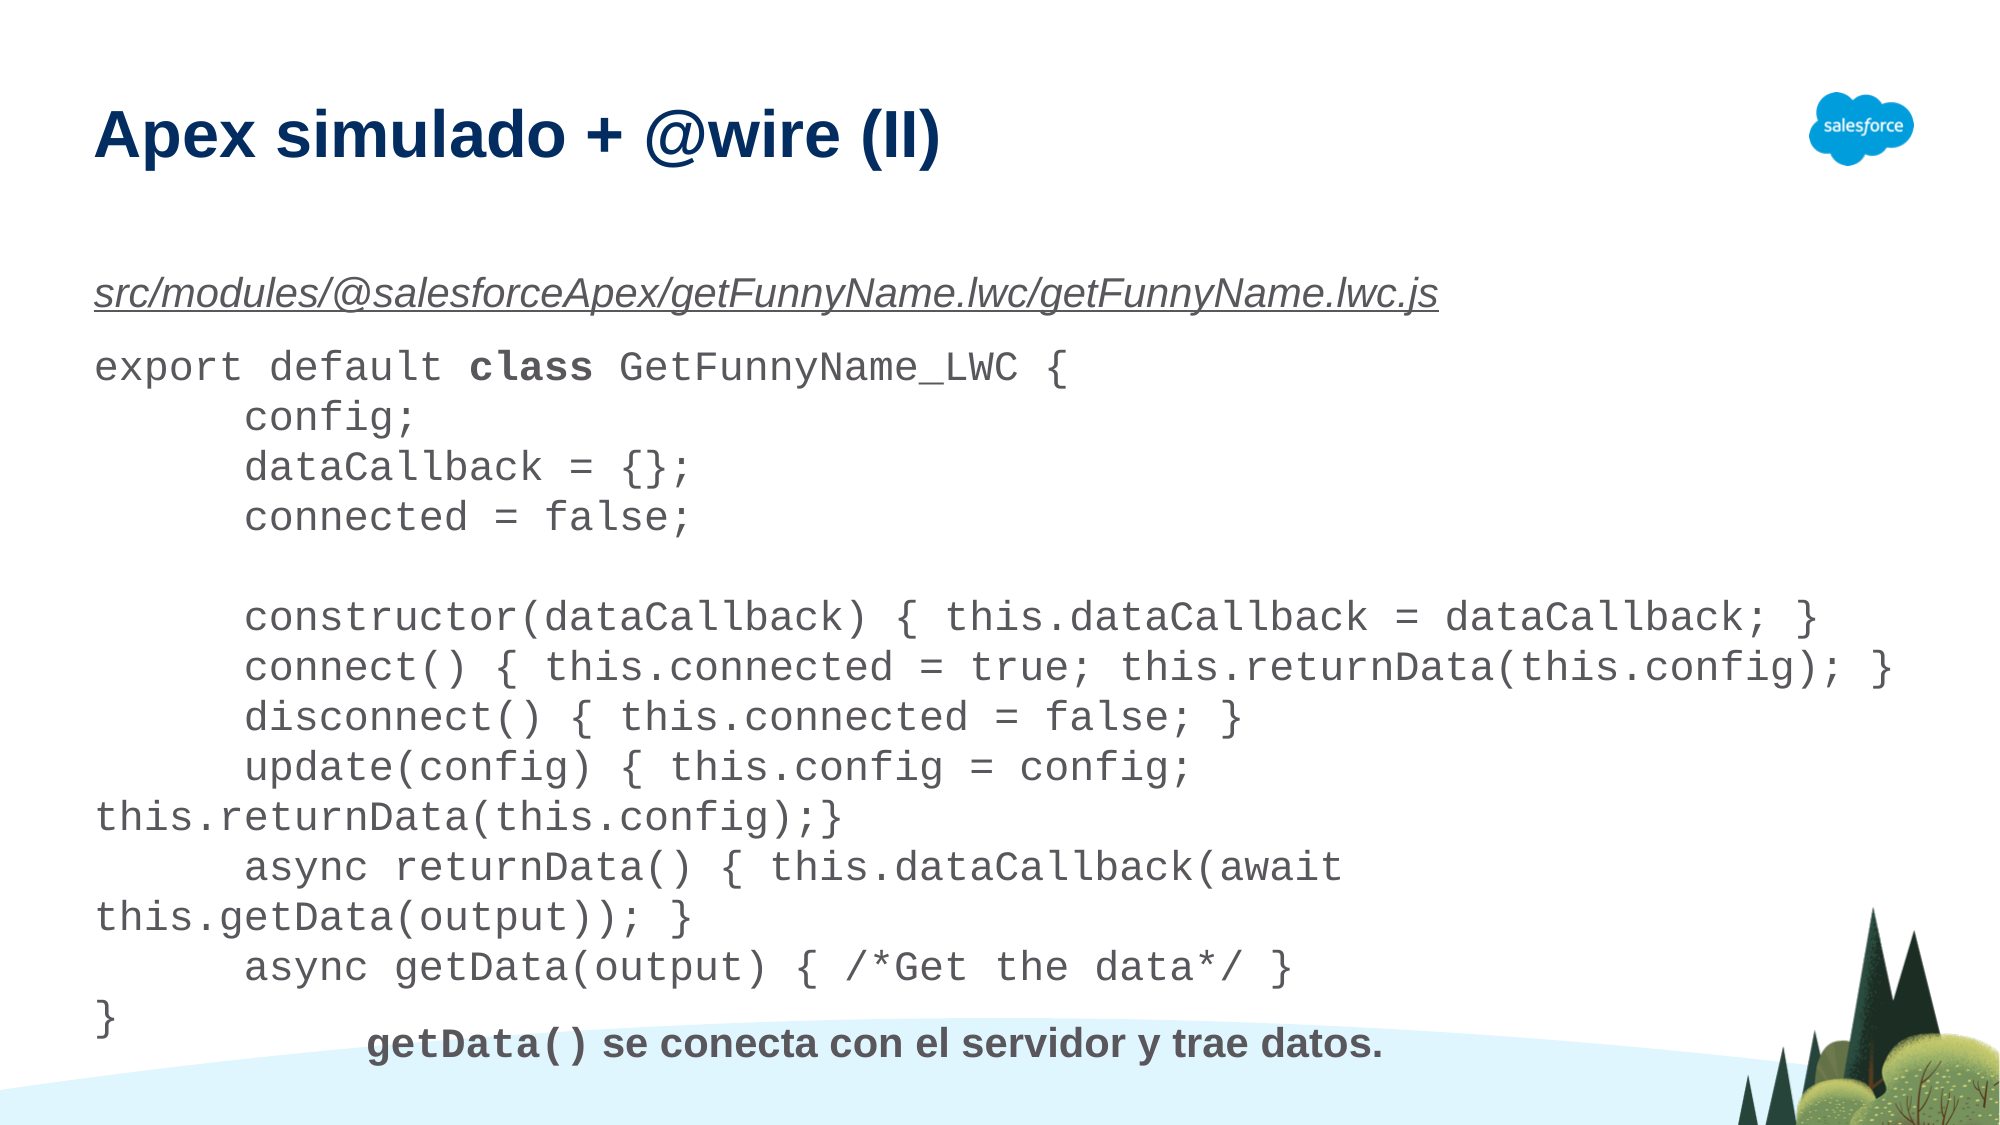

# Apex simulado + @wire (II)

src/modules/@salesforceApex/getFunnyName.lwc/getFunnyName.lwc.js
export default class GetFunnyName_LWC {
	config;
	dataCallback = {};
	connected = false;
	constructor(dataCallback) { this.dataCallback = dataCallback; }
	connect() { this.connected = true; this.returnData(this.config); }
	disconnect() { this.connected = false; }
	update(config) { this.config = config; this.returnData(this.config);}
	async returnData() { this.dataCallback(await this.getData(output)); }
	async getData(output) { /*Get the data*/ }
}

getData() se conecta con el servidor y trae datos.